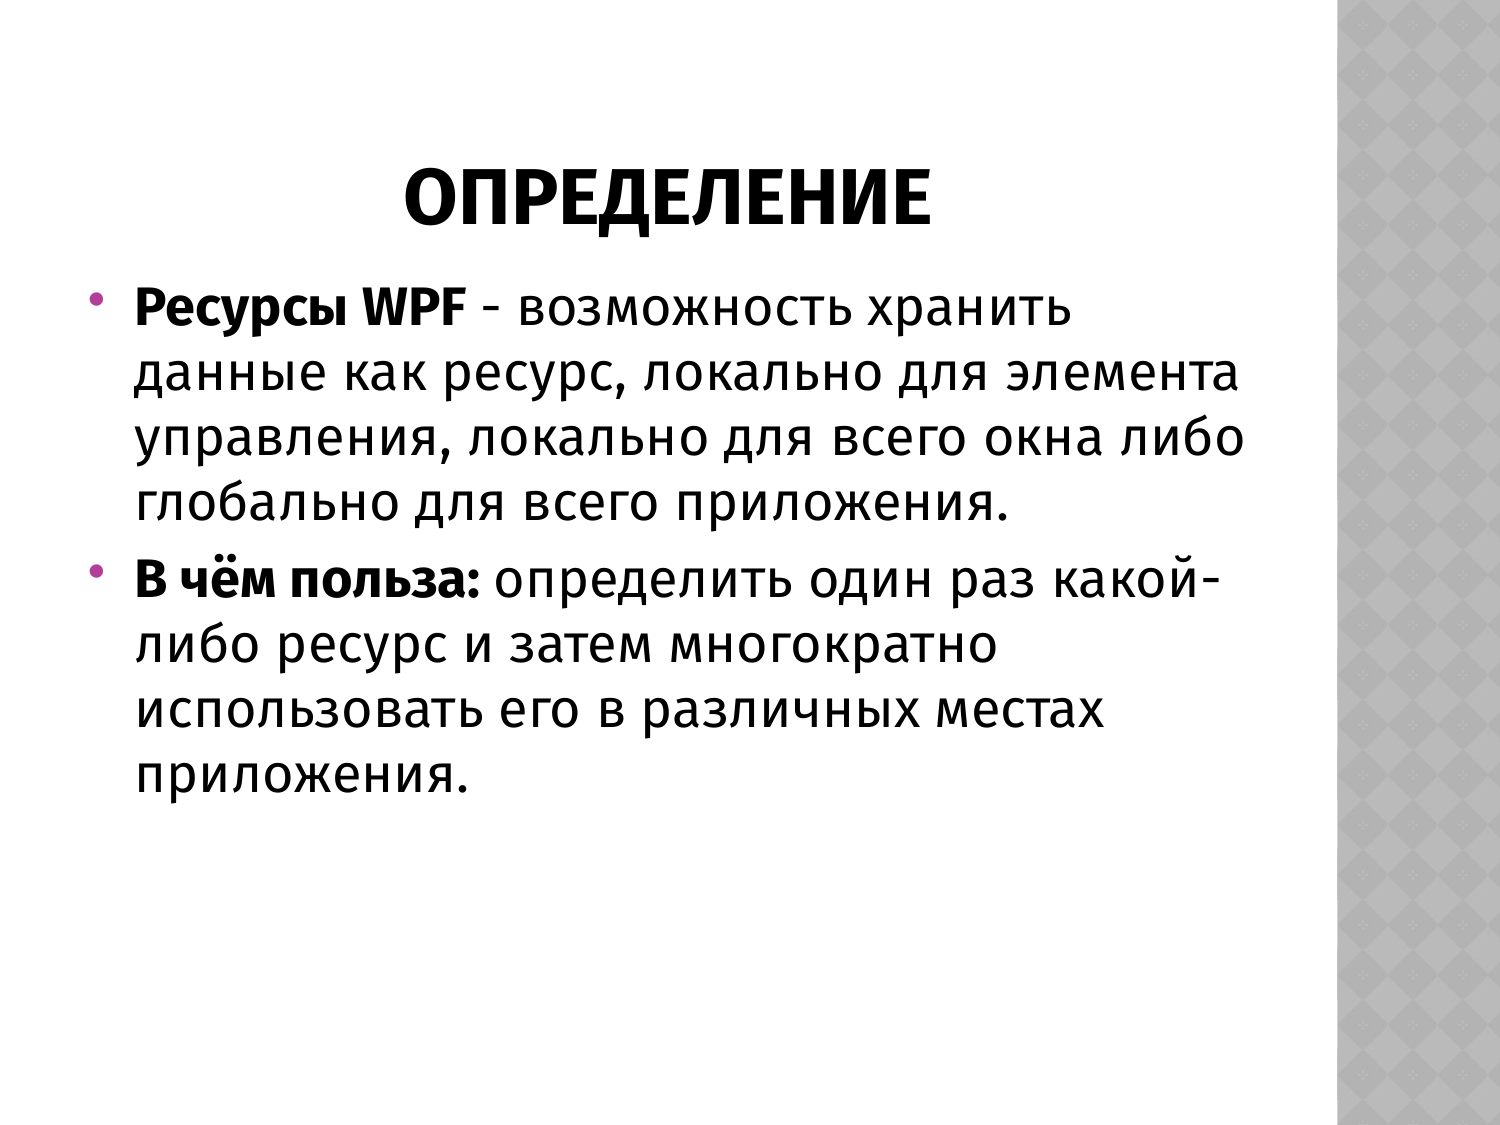

# Определение
Ресурсы WPF - возможность хранить данные как ресурс, локально для элемента управления, локально для всего окна либо глобально для всего приложения.
В чём польза: определить один раз какой-либо ресурс и затем многократно использовать его в различных местах приложения.